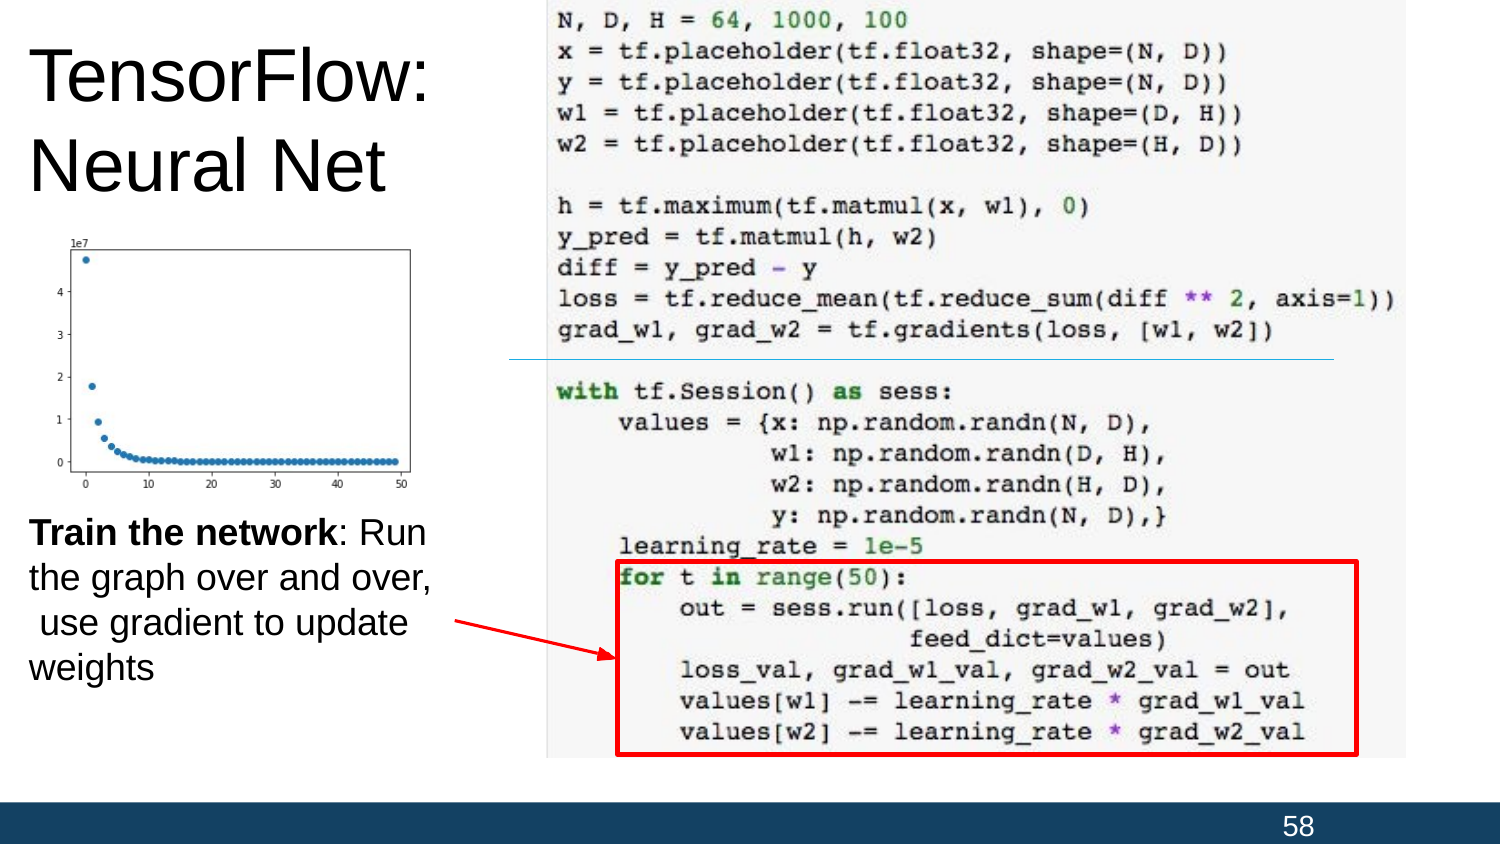

# TensorFlow:  Neural Net
Train the network: Run  the graph over and over,  use gradient to update  weights